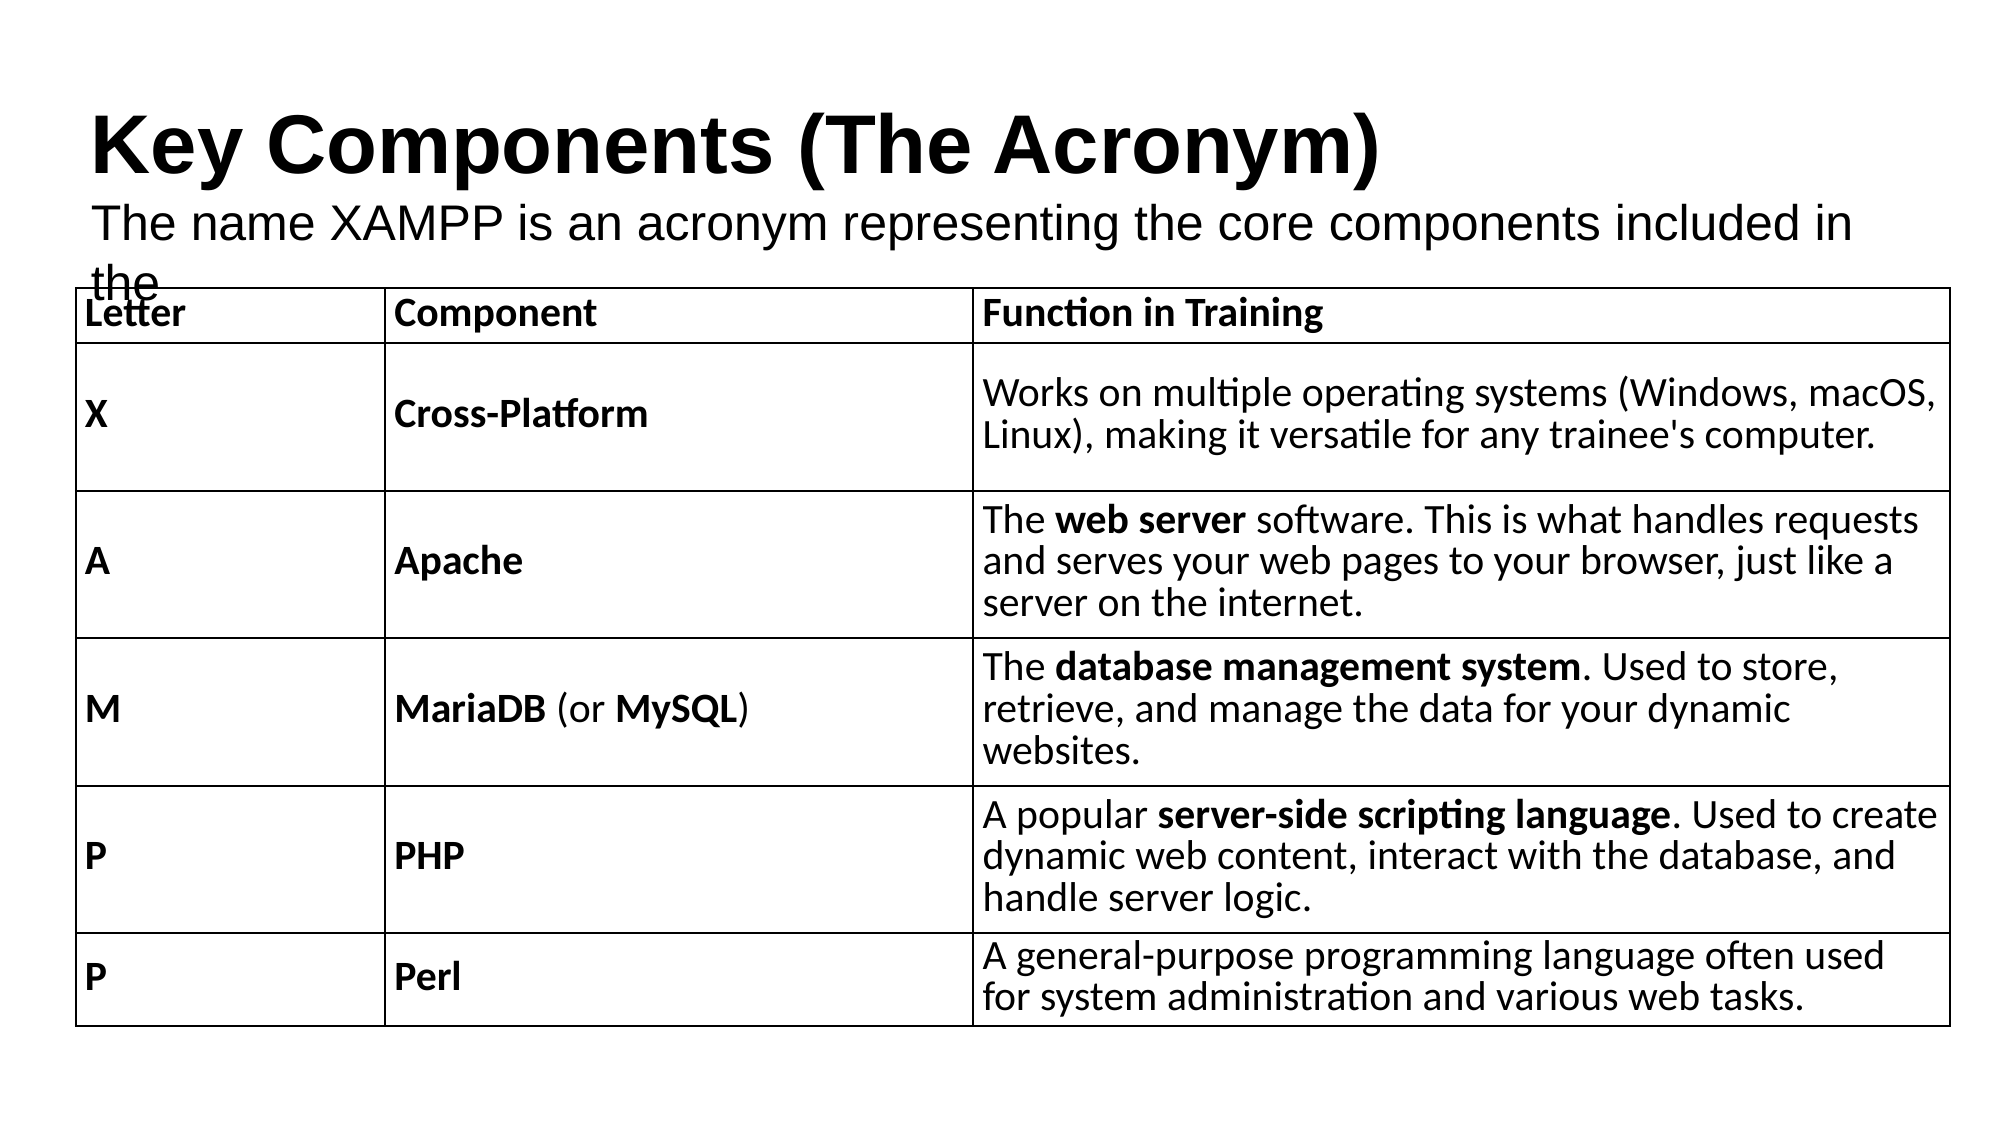

# Key Components (The Acronym) The name XAMPP is an acronym representing the core components included in the
| Letter | Component | Function in Training |
| --- | --- | --- |
| X | Cross-Platform | Works on multiple operating systems (Windows, macOS, Linux), making it versatile for any trainee's computer. |
| A | Apache | The web server software. This is what handles requests and serves your web pages to your browser, just like a server on the internet. |
| M | MariaDB (or MySQL) | The database management system. Used to store, retrieve, and manage the data for your dynamic websites. |
| P | PHP | A popular server-side scripting language. Used to create dynamic web content, interact with the database, and handle server logic. |
| P | Perl | A general-purpose programming language often used for system administration and various web tasks. |